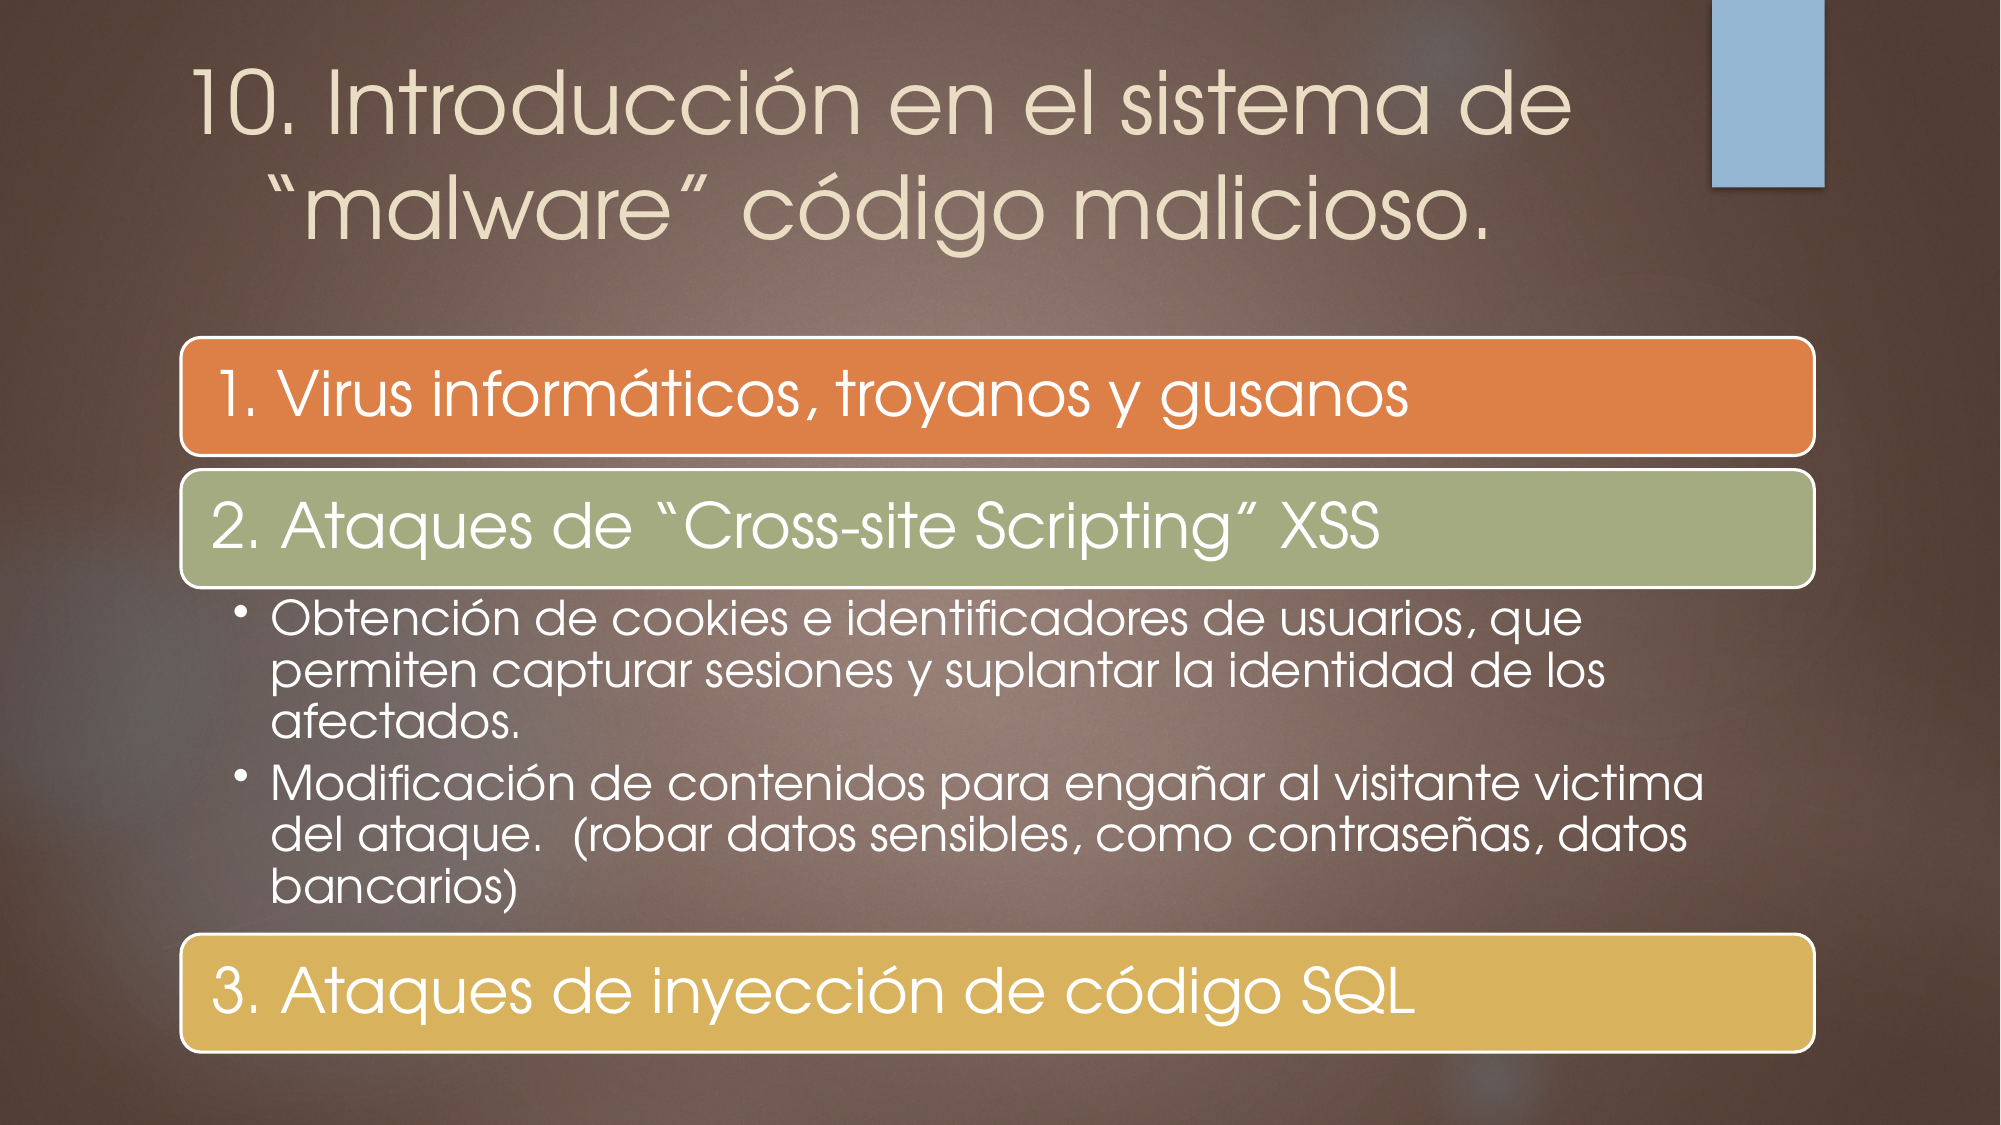

# 10. Introducción en el sistema de “malware” código malicioso.
1. Virus informáticos, troyanos y gusanos
2. Ataques de “Cross-site Scripting” XSS
Obtención de cookies e identificadores de usuarios, que permiten capturar sesiones y suplantar la identidad de los afectados.
Modificación de contenidos para engañar al visitante victima del ataque.  (robar datos sensibles, como contraseñas, datos bancarios)
3. Ataques de inyección de código SQL